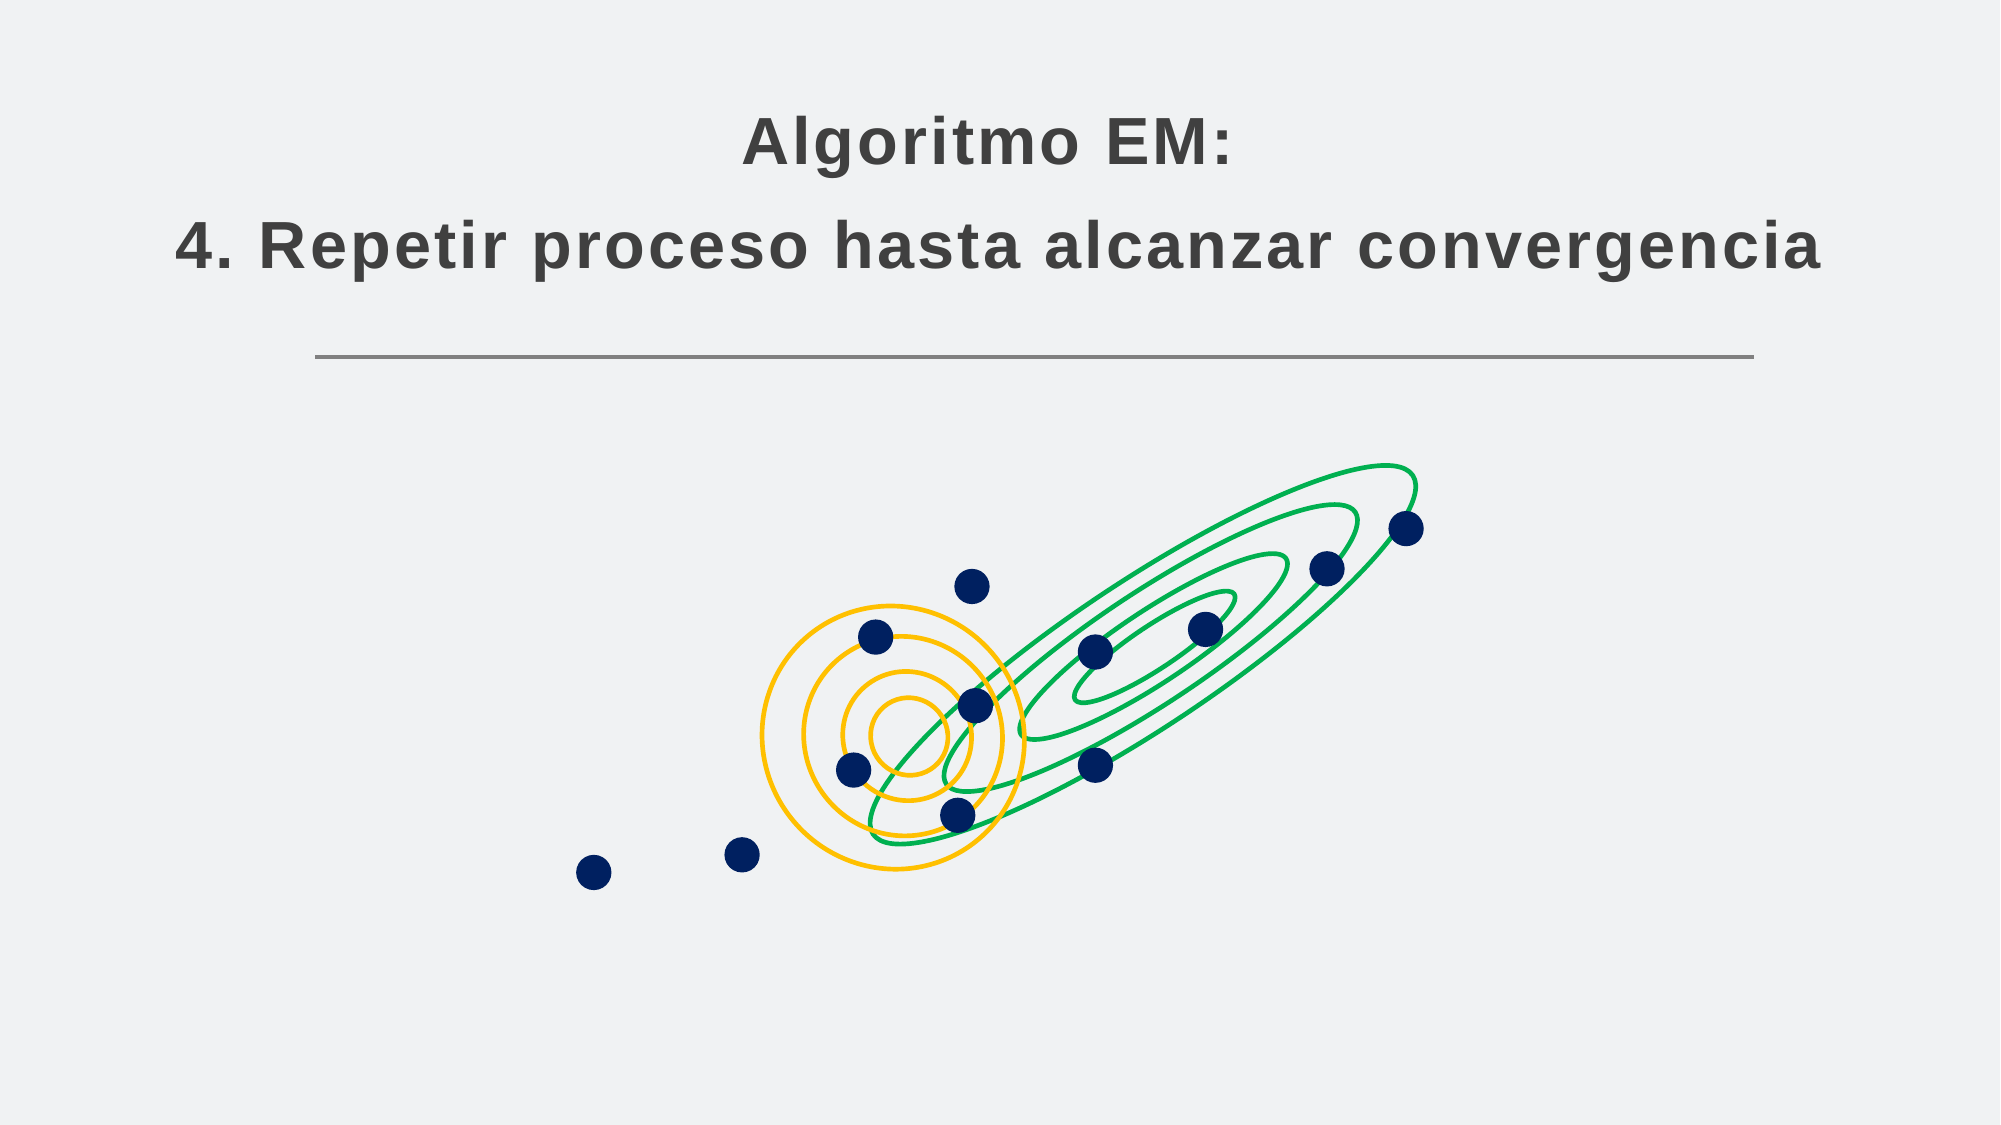

# Algoritmo EM: 4. Repetir proceso hasta alcanzar convergencia